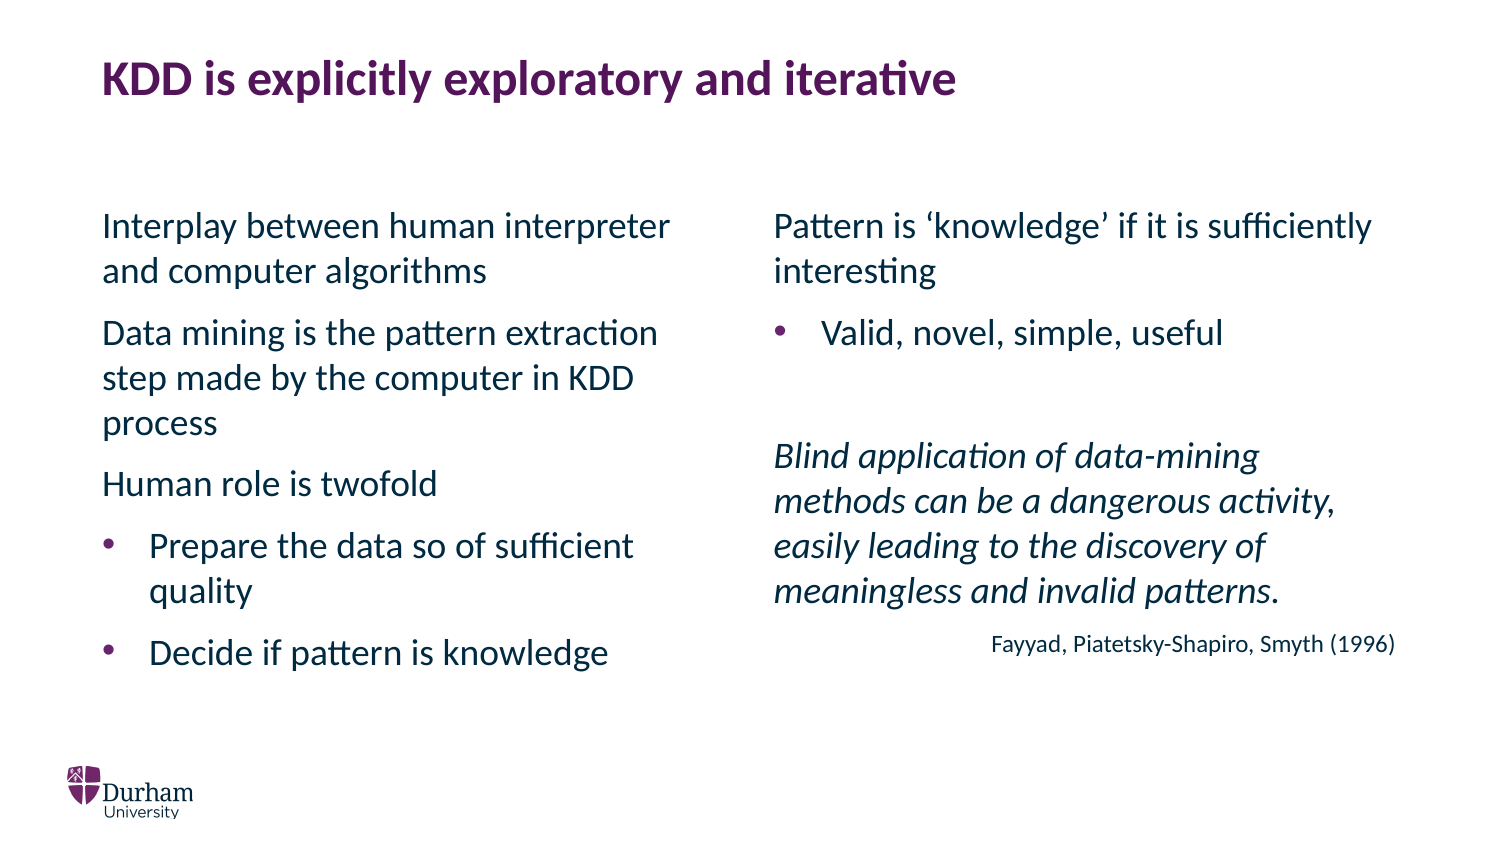

# KDD is explicitly exploratory and iterative
Interplay between human interpreter and computer algorithms
Data mining is the pattern extraction step made by the computer in KDD process
Human role is twofold
Prepare the data so of sufficient quality
Decide if pattern is knowledge
Pattern is ‘knowledge’ if it is sufficiently interesting
Valid, novel, simple, useful

Blind application of data-mining methods can be a dangerous activity, easily leading to the discovery of meaningless and invalid patterns.

Fayyad, Piatetsky-Shapiro, Smyth (1996)